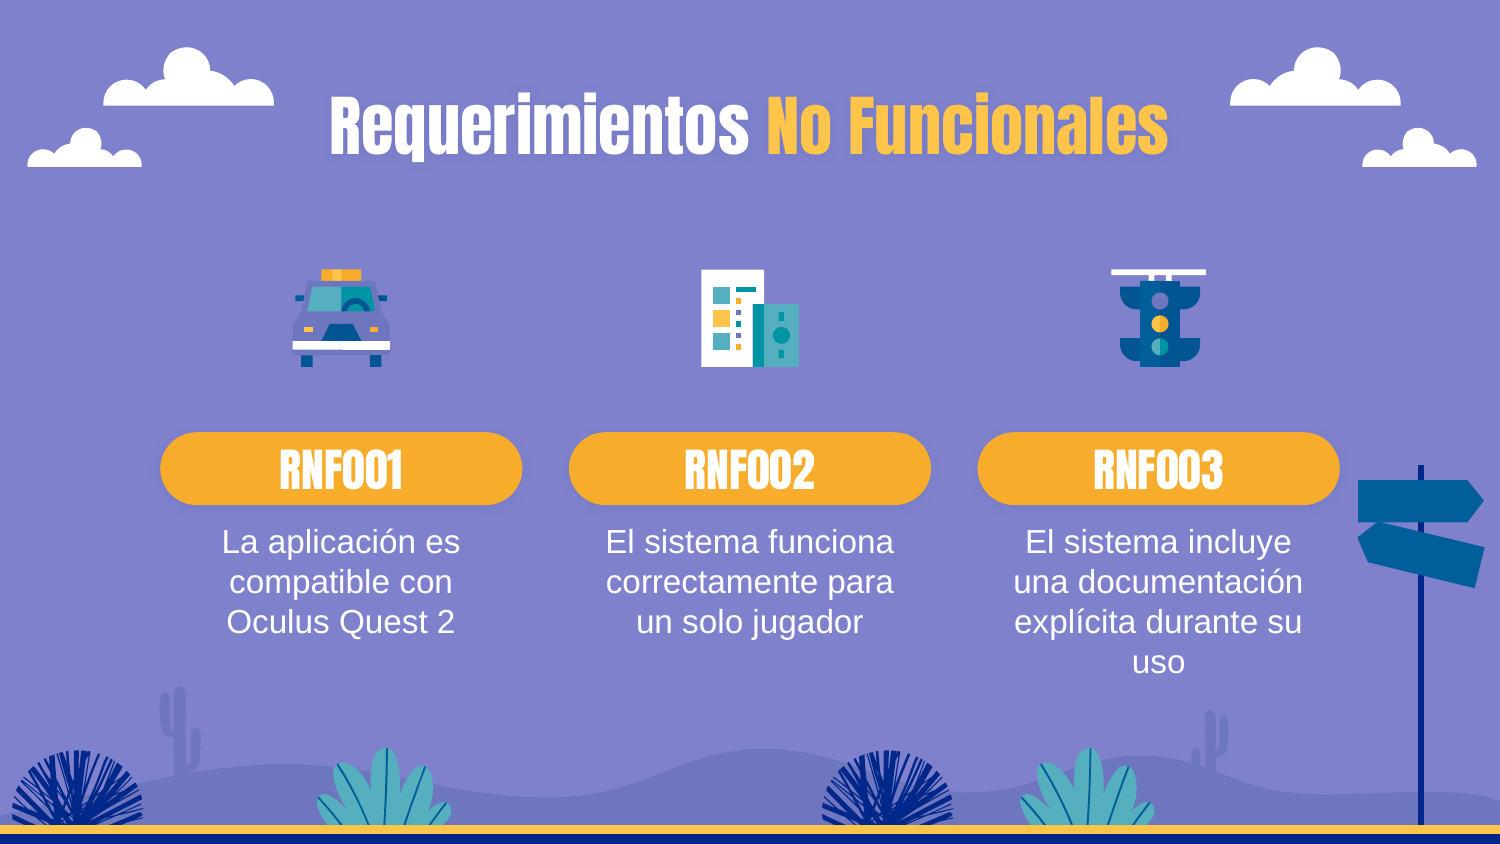

# Requerimientos No Funcionales

RNF001
RNF002
RNF003

La aplicación es compatible con Oculus Quest 2
El sistema funciona correctamente para un solo jugador
El sistema incluye una documentación explícita durante su uso